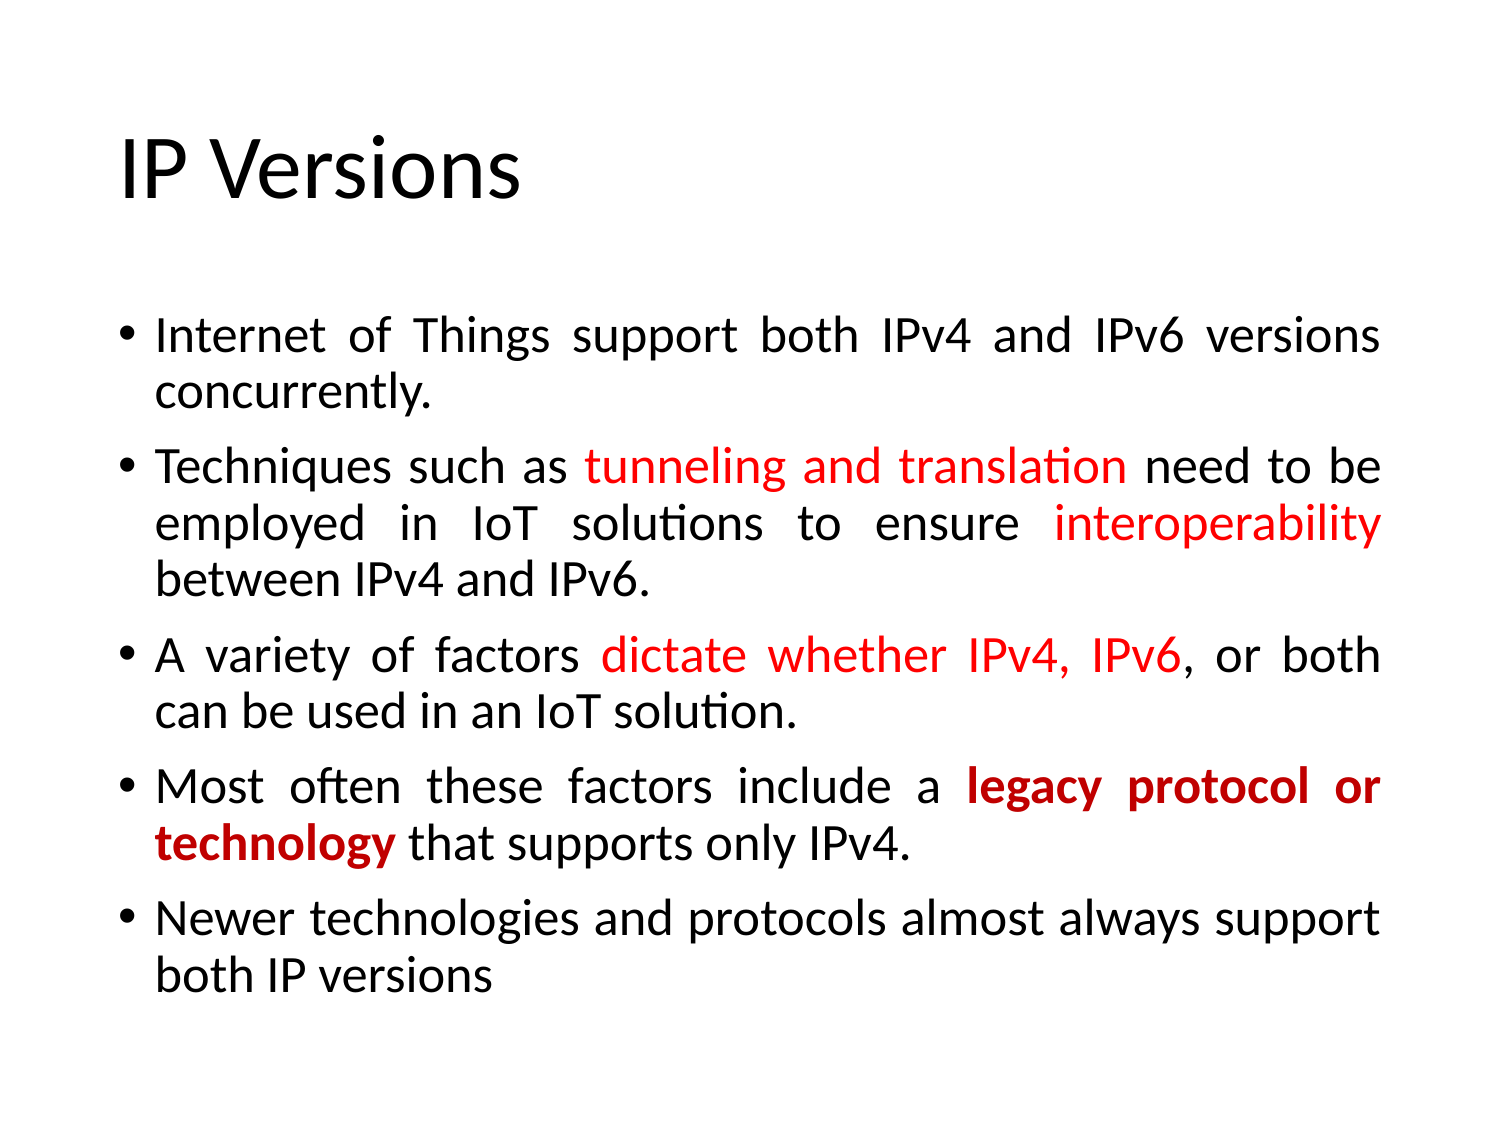

# IP Versions
Internet of Things support both IPv4 and IPv6 versions concurrently.
Techniques such as tunneling and translation need to be employed in IoT solutions to ensure interoperability between IPv4 and IPv6.
A variety of factors dictate whether IPv4, IPv6, or both can be used in an IoT solution.
Most often these factors include a legacy protocol or technology that supports only IPv4.
Newer technologies and protocols almost always support both IP versions